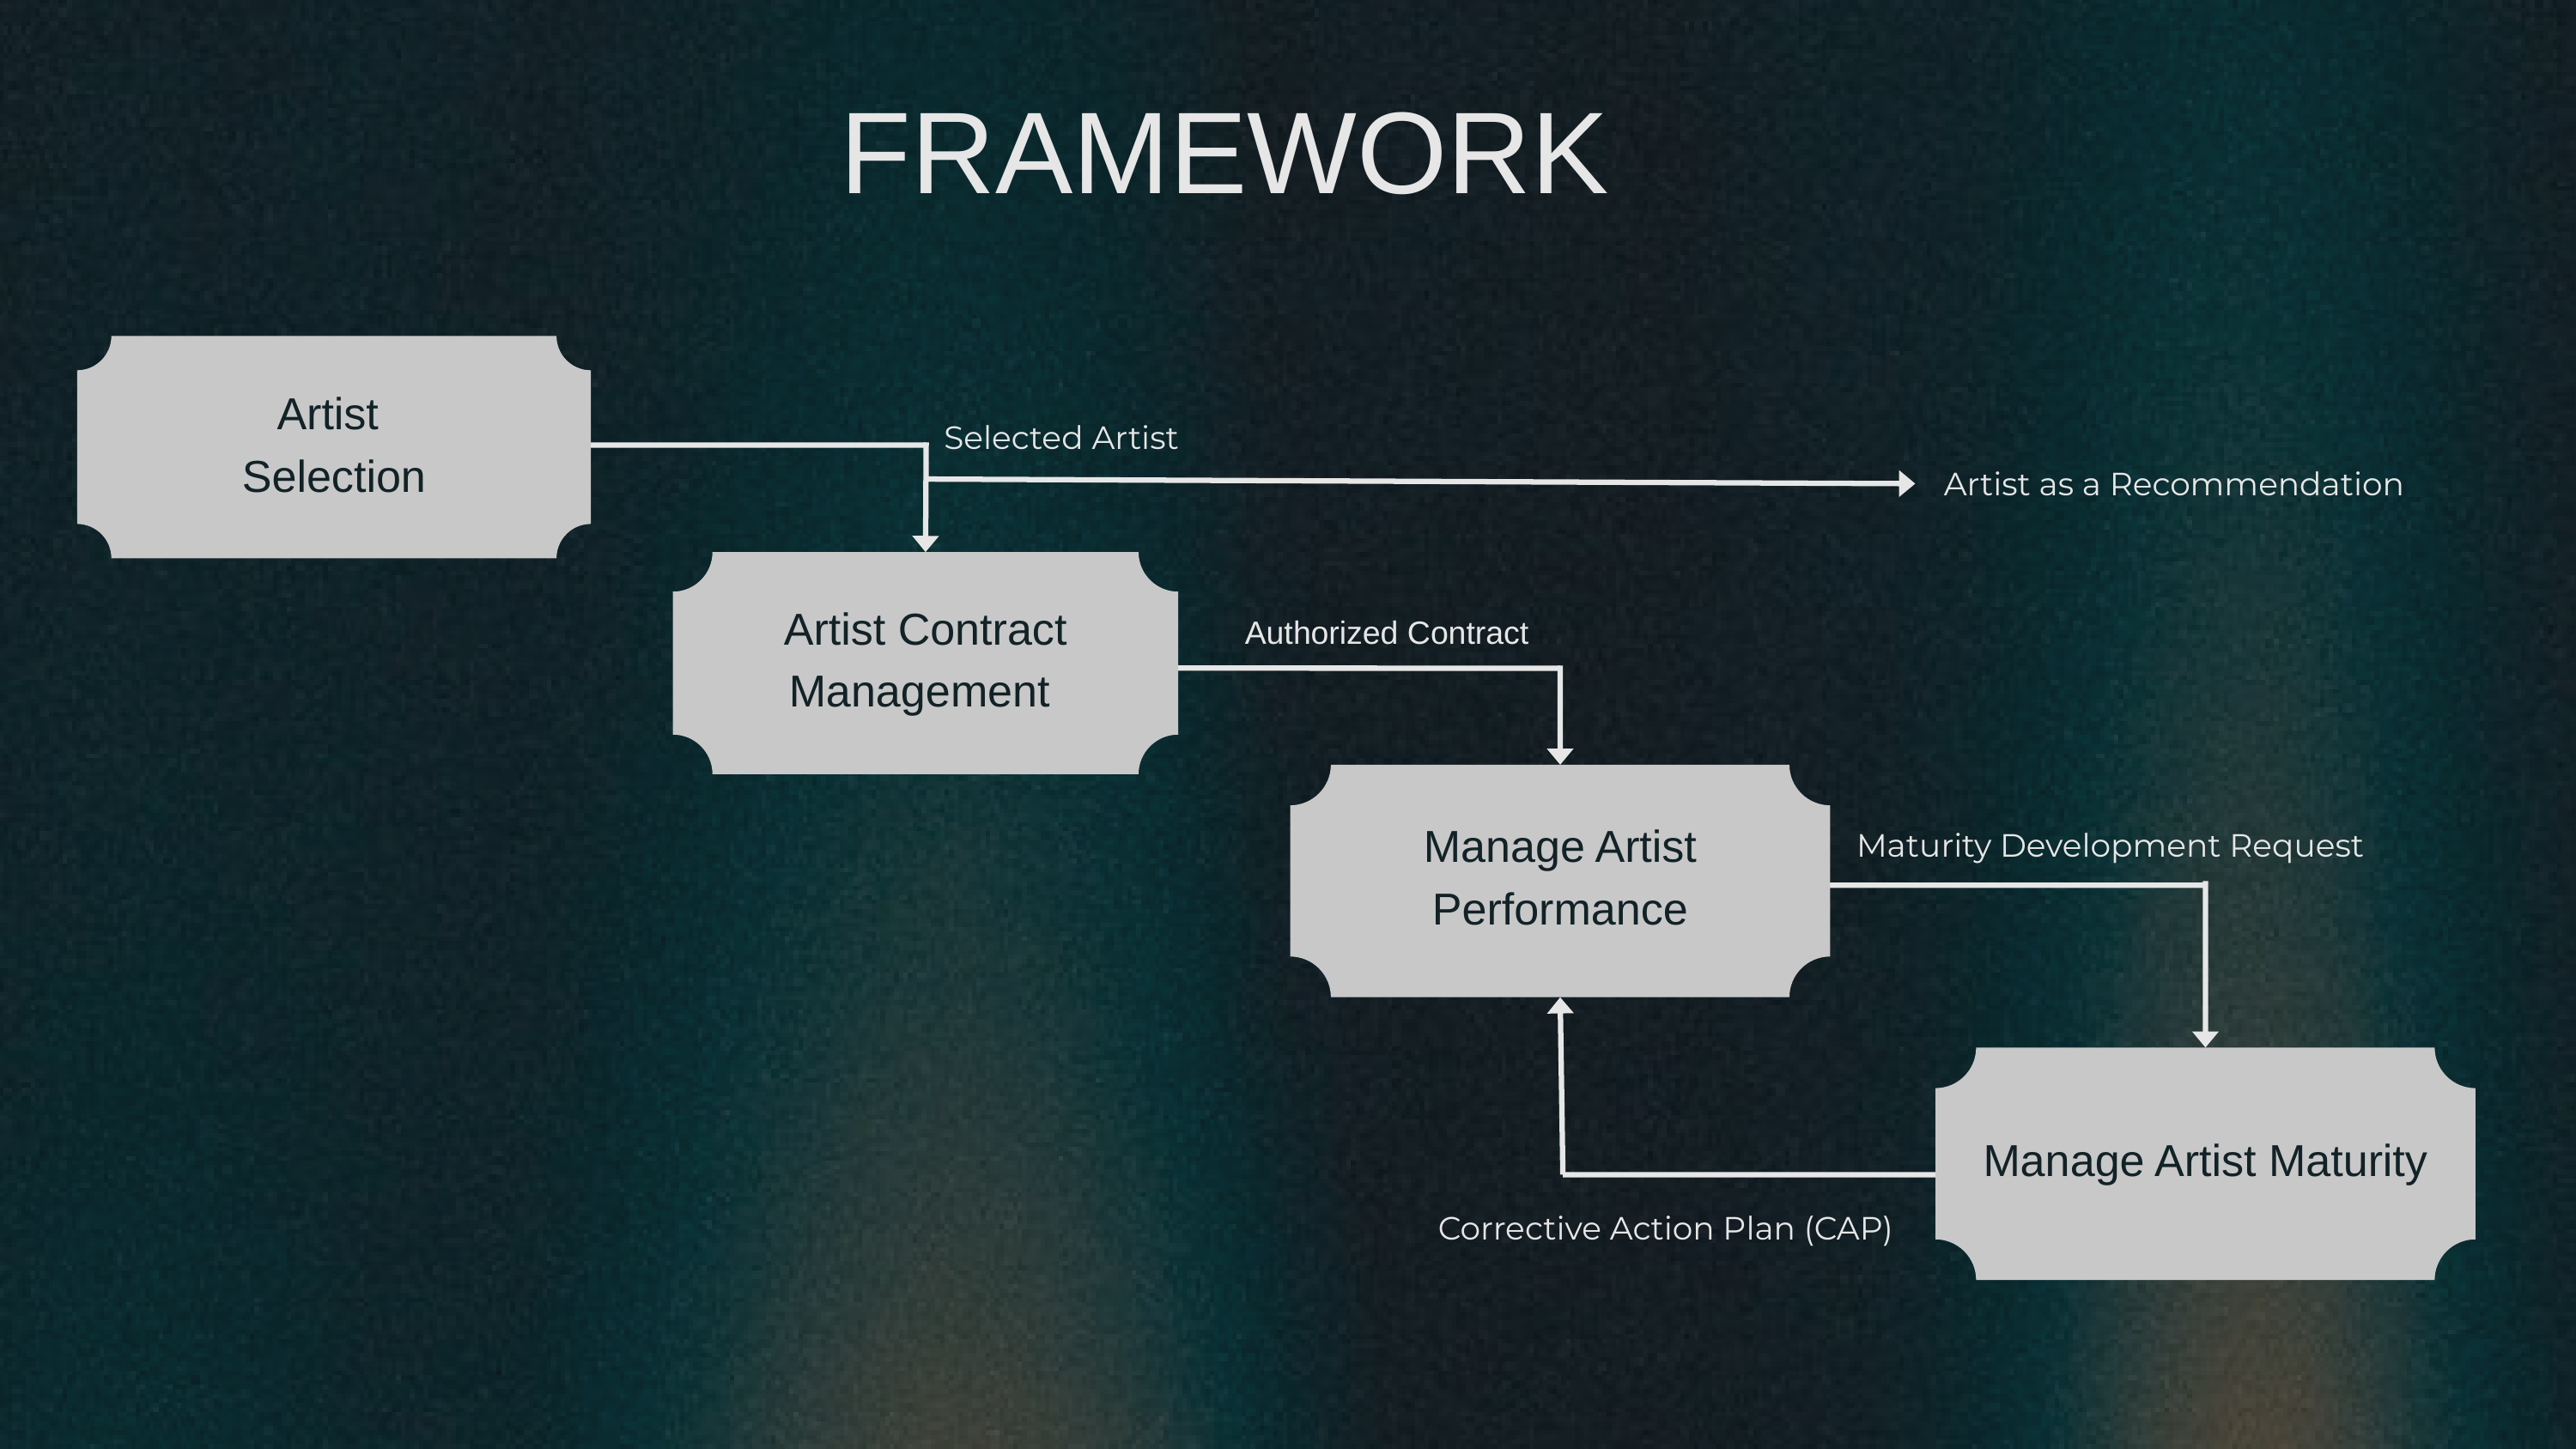

FRAMEWORK

Artist
Selection
Selected Artist

Artist as a Recommendation

Artist Contract Management
Authorized Contract

Manage Artist Performance
Maturity Development Request

Manage Artist Maturity

Corrective Action Plan (CAP)